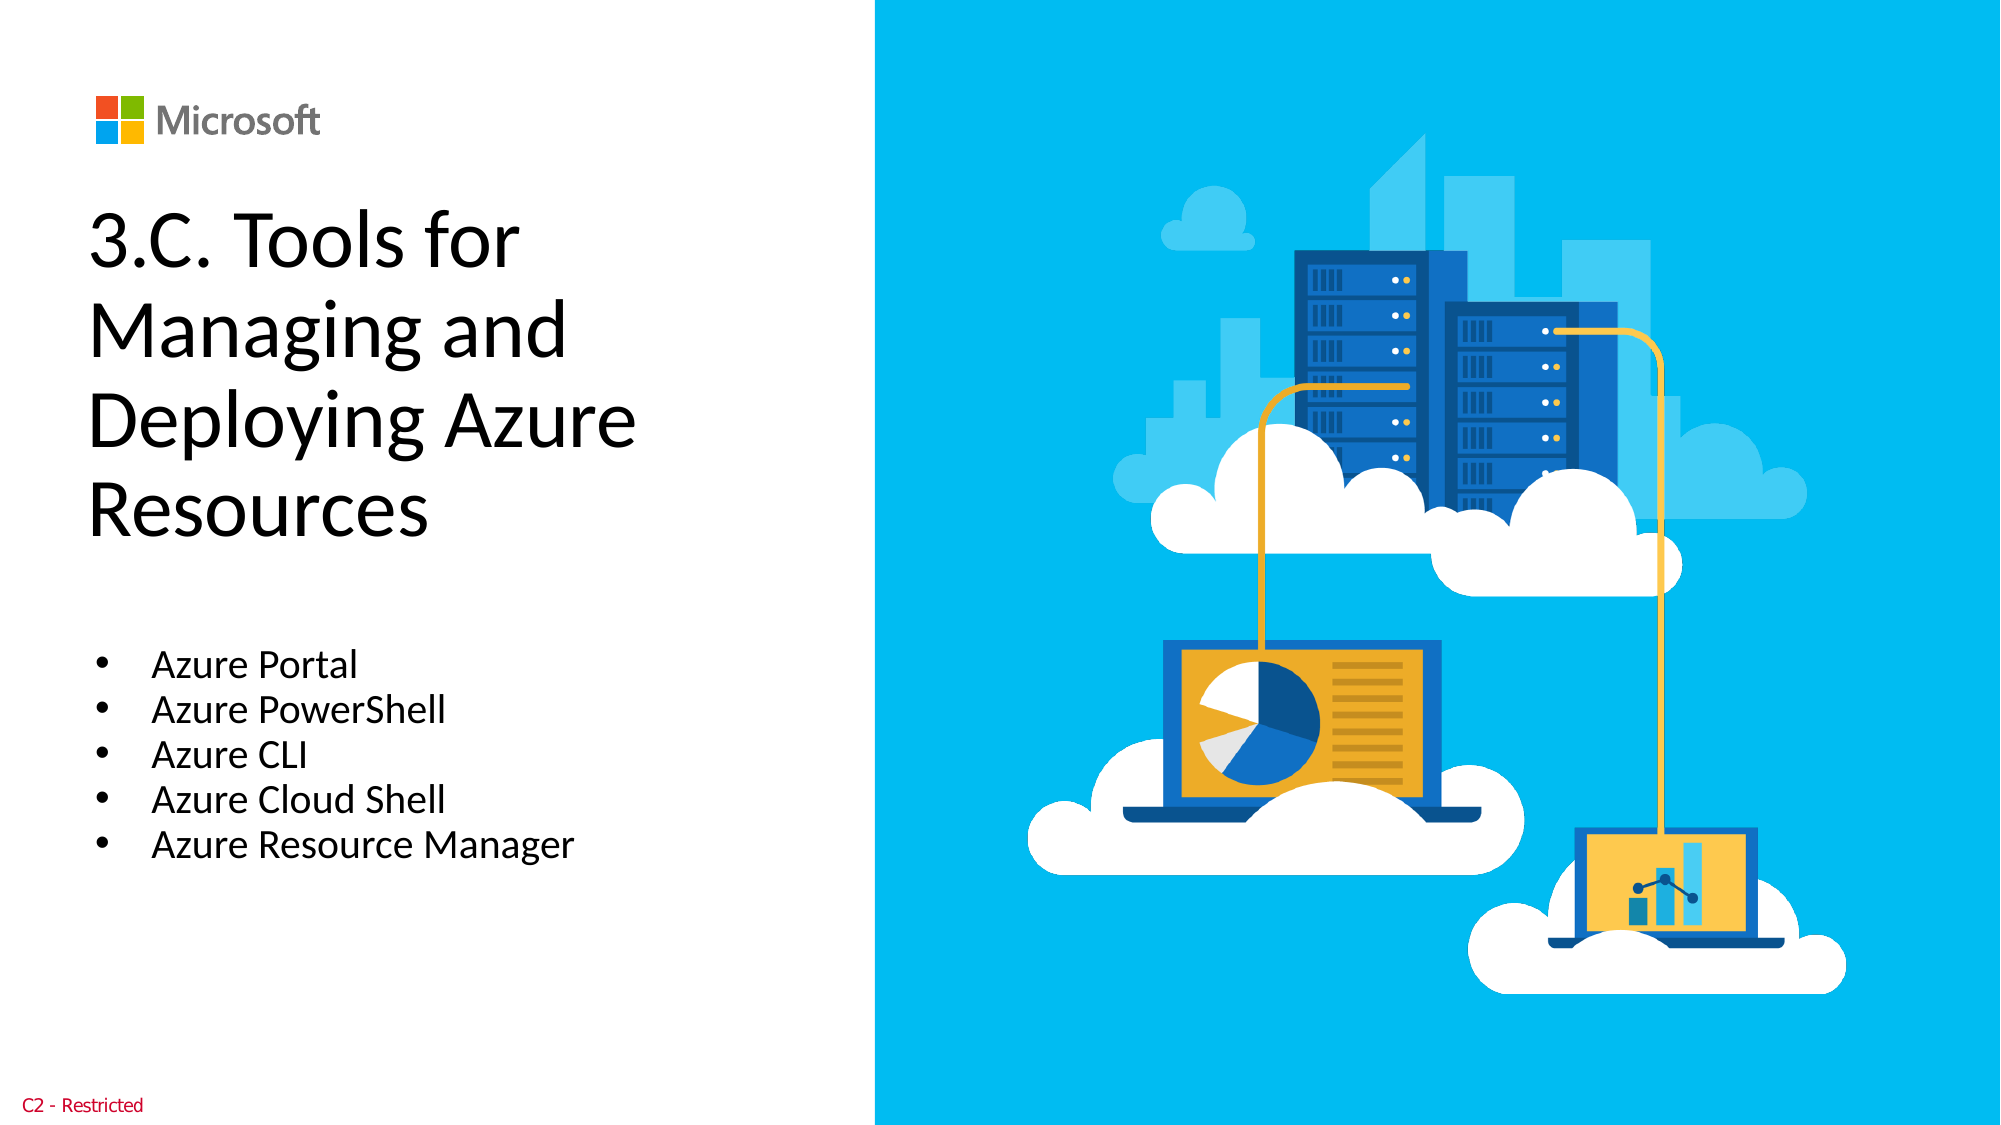

# 3.C. Tools for Managing and Deploying Azure Resources
Azure Portal
Azure PowerShell
Azure CLI
Azure Cloud Shell
Azure Resource Manager